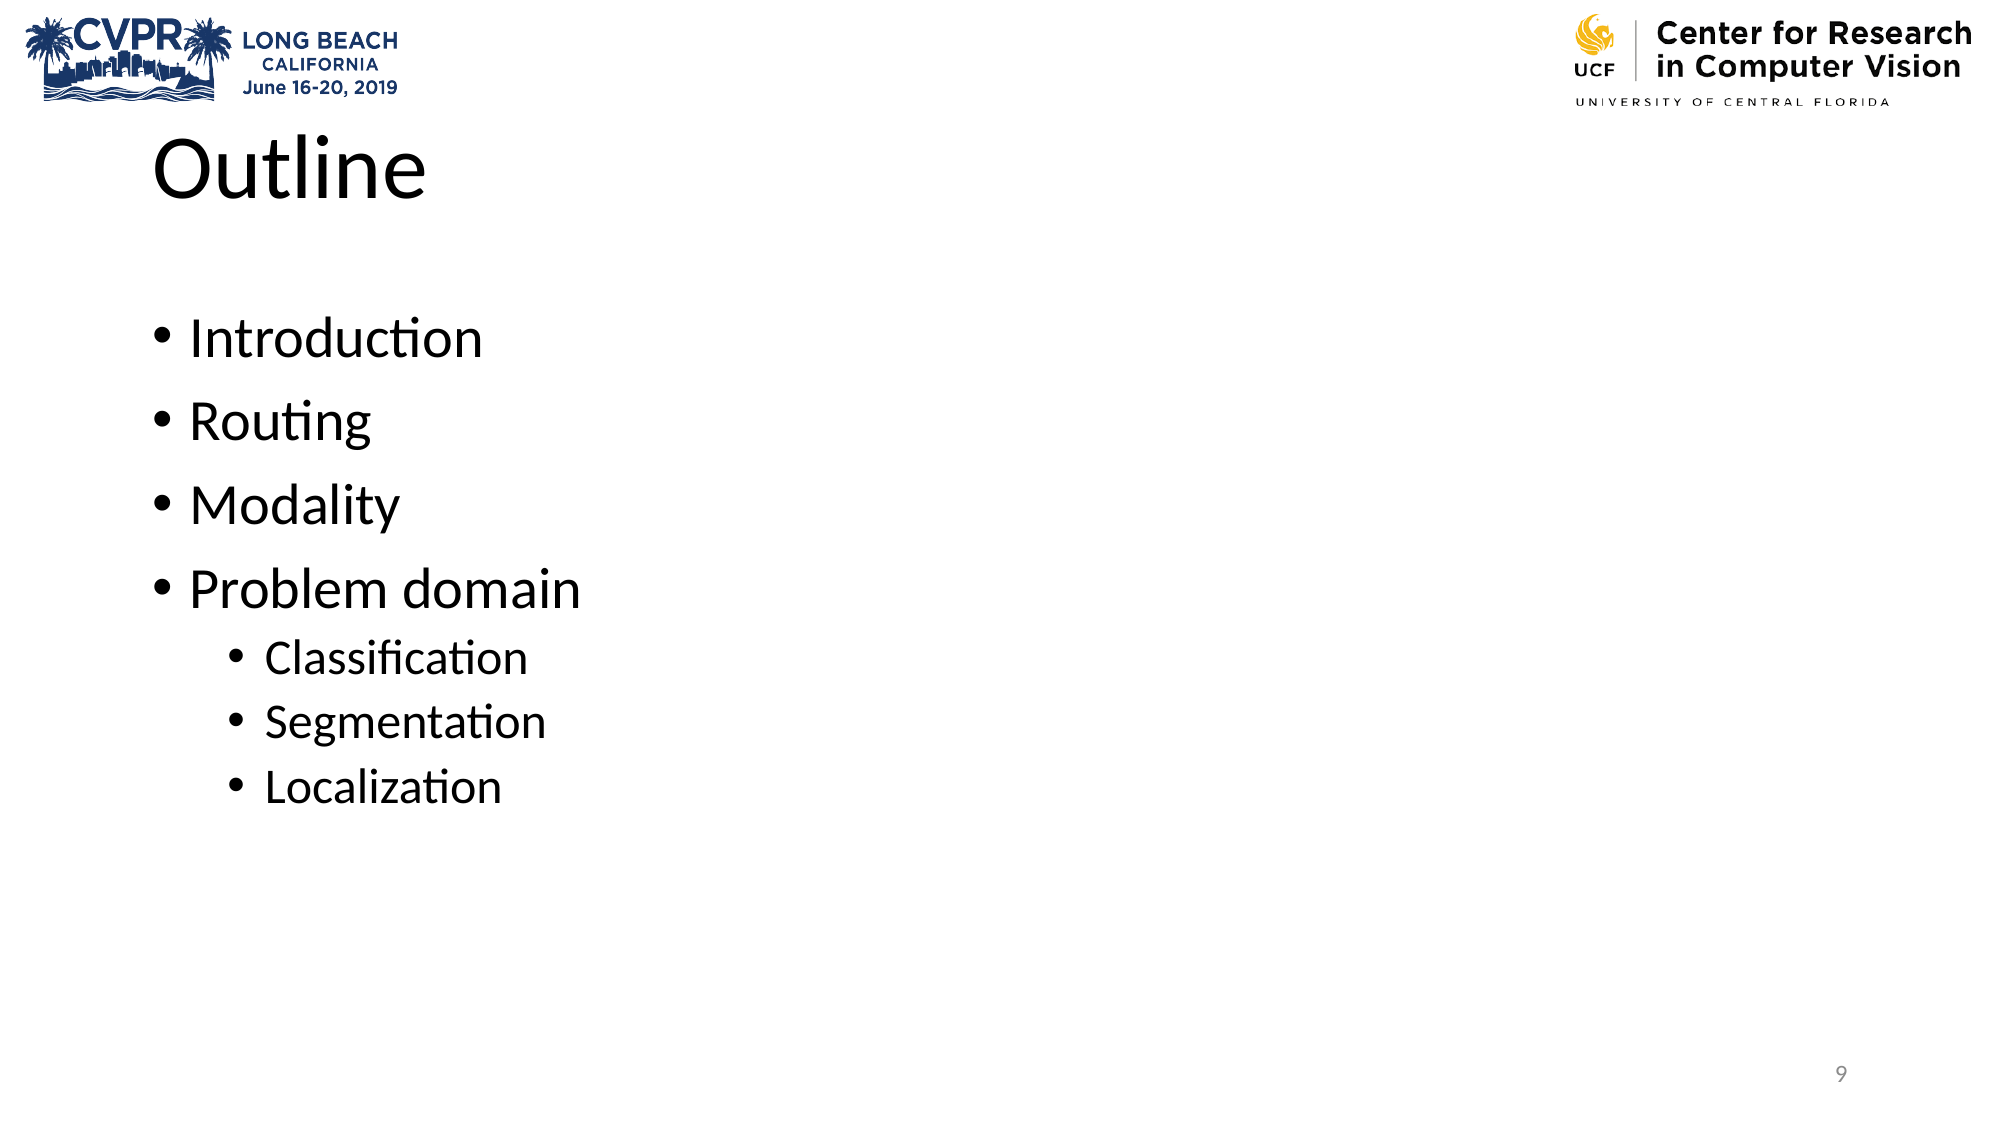

# Outline
Introduction
Routing
Modality
Problem domain
Classification
Segmentation
Localization
9